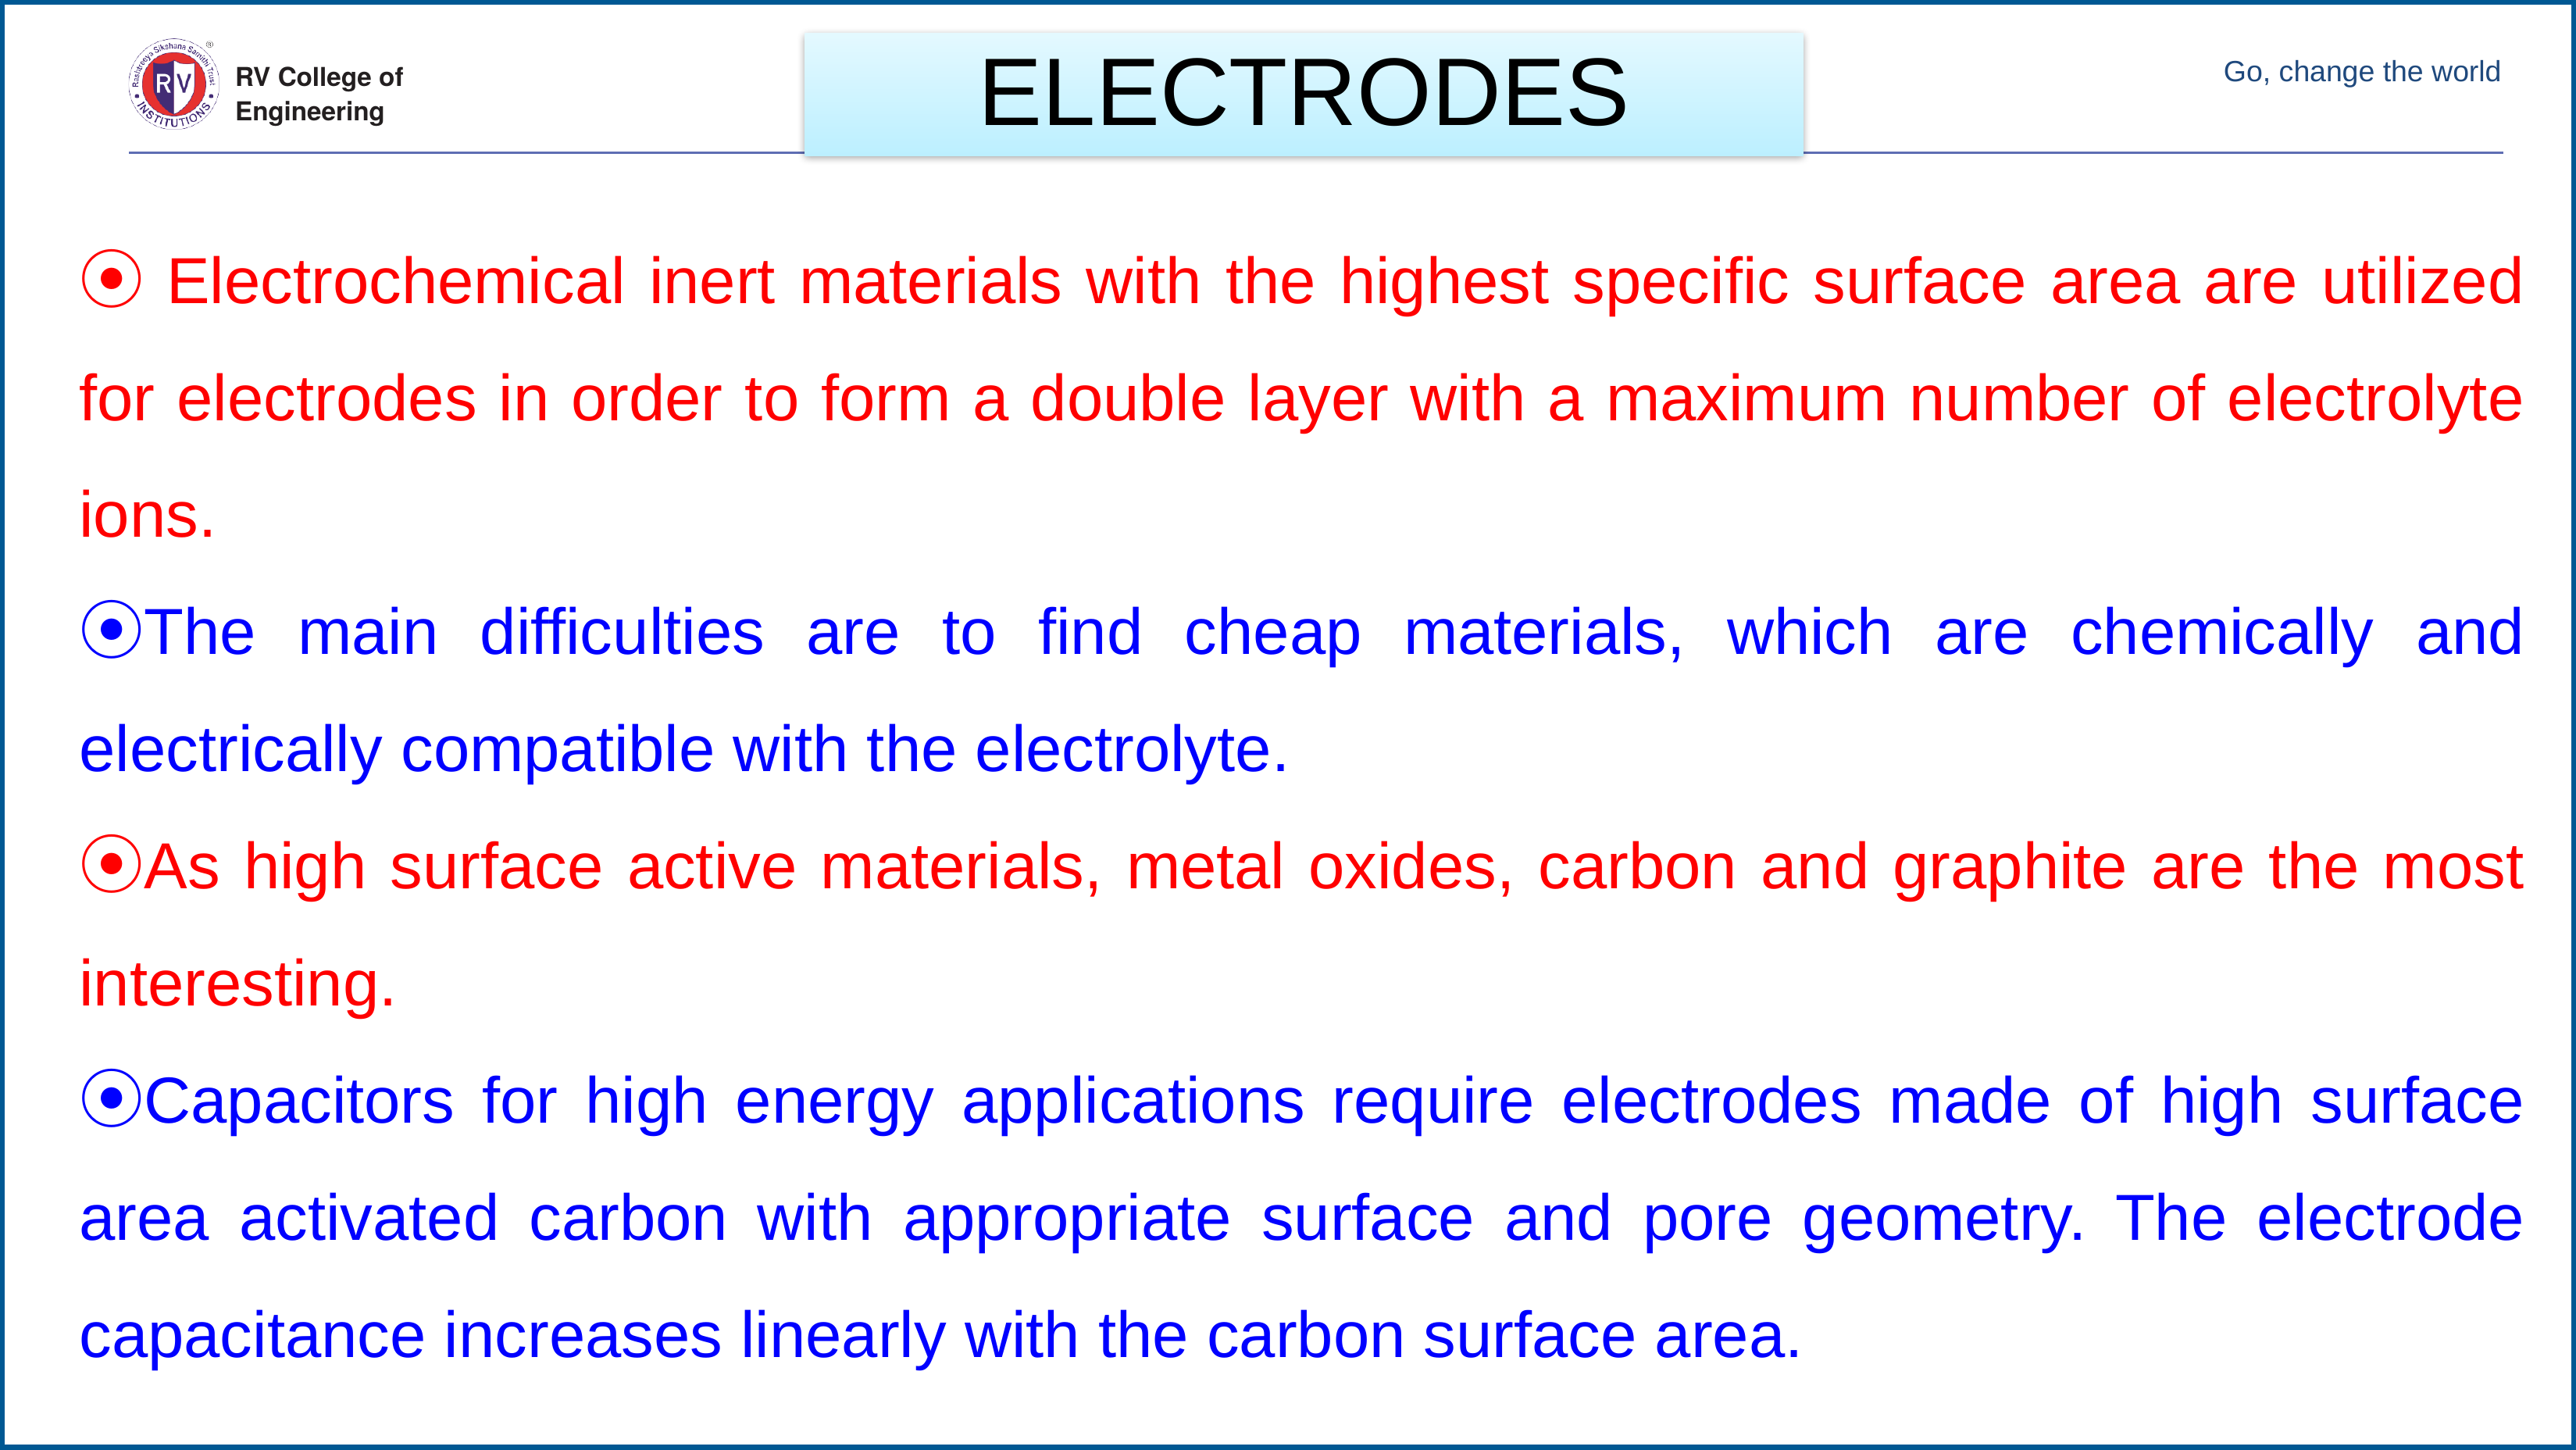

ELECTRODES
⦿ Electrochemical inert materials with the highest specific surface area are utilized for electrodes in order to form a double layer with a maximum number of electrolyte ions.
⦿The main difficulties are to find cheap materials, which are chemically and electrically compatible with the electrolyte.
⦿As high surface active materials, metal oxides, carbon and graphite are the most interesting.
⦿Capacitors for high energy applications require electrodes made of high surface area activated carbon with appropriate surface and pore geometry. The electrode capacitance increases linearly with the carbon surface area.